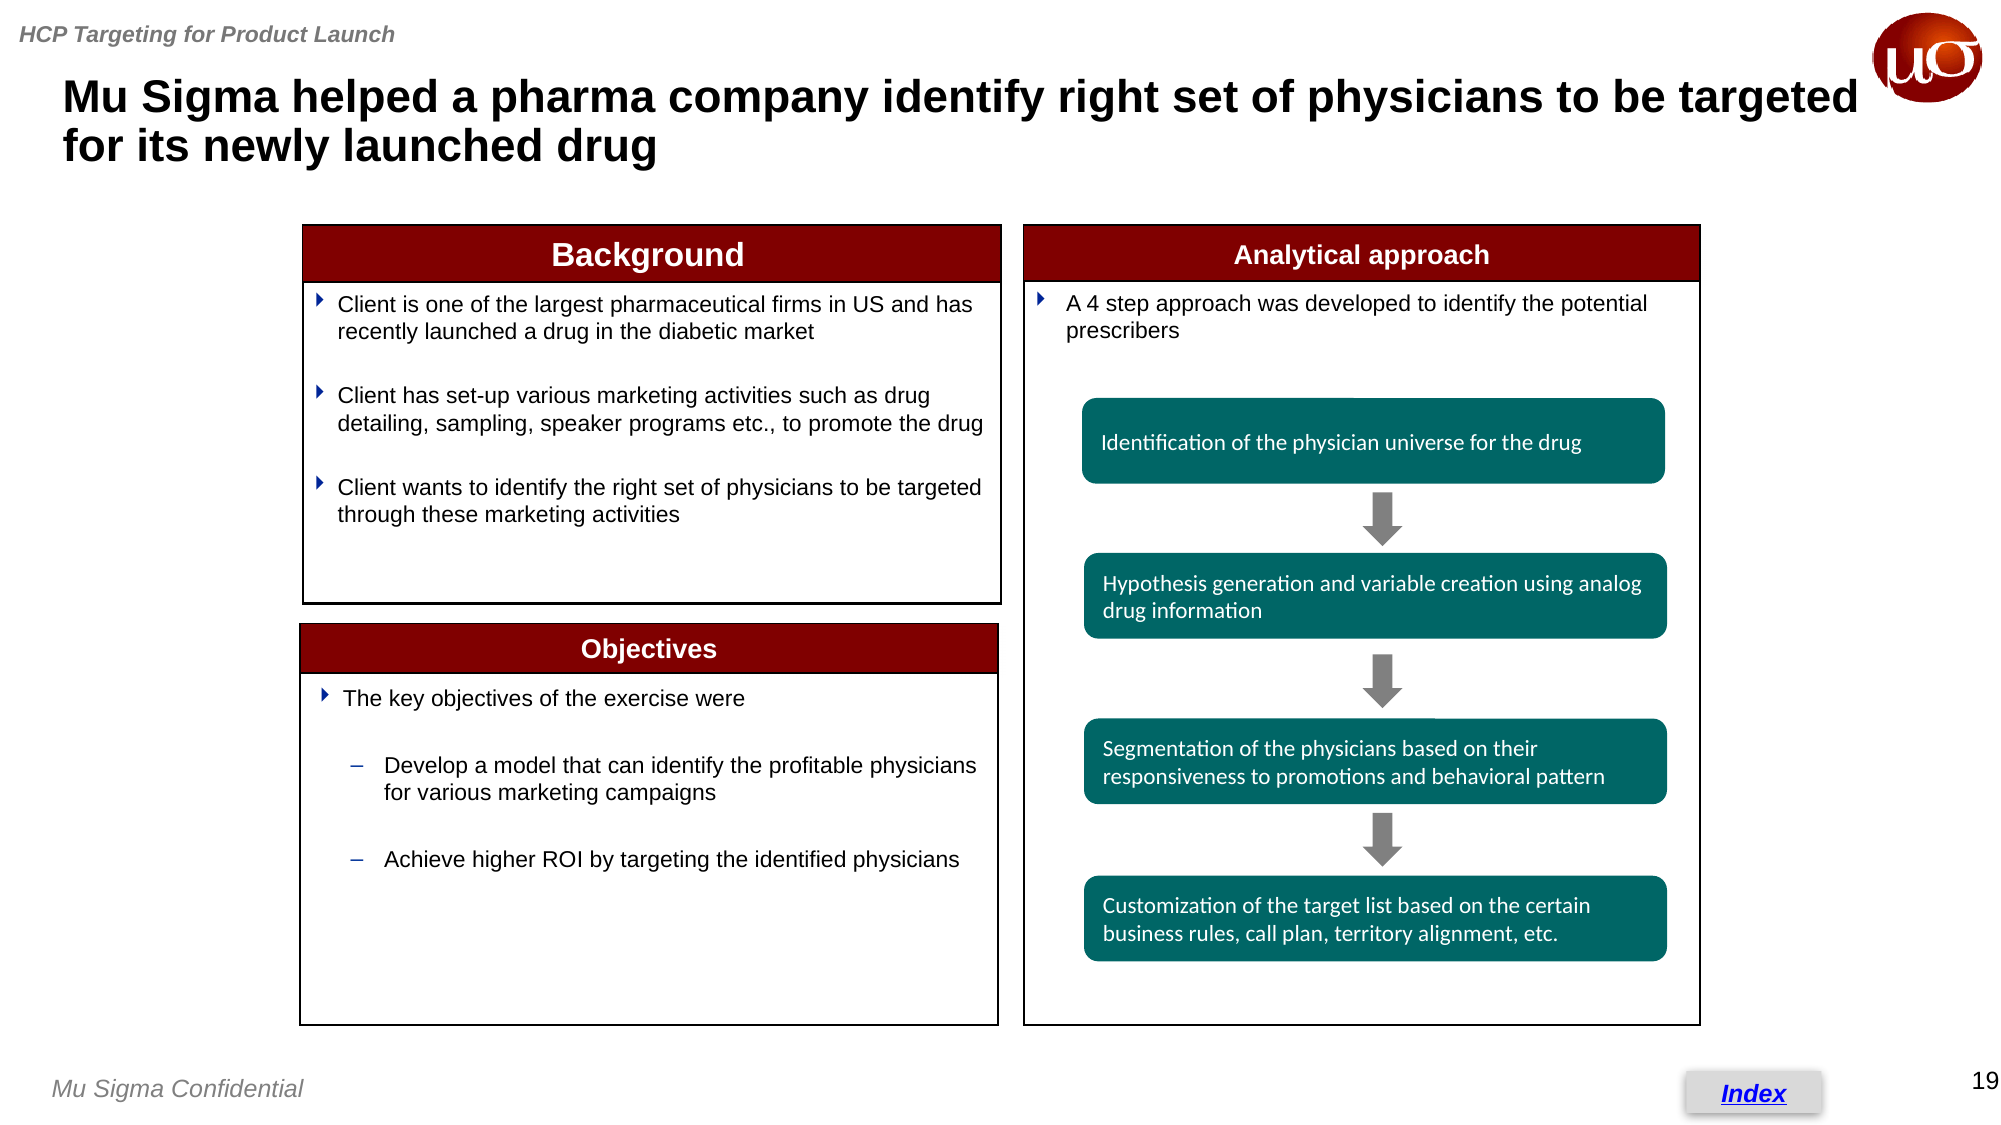

HCP Targeting for Product Launch
# Mu Sigma helped a pharma company identify right set of physicians to be targeted for its newly launched drug
Background
Analytical approach
A 4 step approach was developed to identify the potential prescribers
Client is one of the largest pharmaceutical firms in US and has recently launched a drug in the diabetic market

Client has set-up various marketing activities such as drug detailing, sampling, speaker programs etc., to promote the drug

Client wants to identify the right set of physicians to be targeted through these marketing activities
Objectives

The key objectives of the exercise were

Develop a model that can identify the profitable physicians for various marketing campaigns

Achieve higher ROI by targeting the identified physicians
Identification of the physician universe for the drug

Hypothesis generation and variable creation using analog drug information

Segmentation of the physicians based on their responsiveness to promotions and behavioral pattern

Customization of the target list based on the certain business rules, call plan, territory alignment, etc.
Index